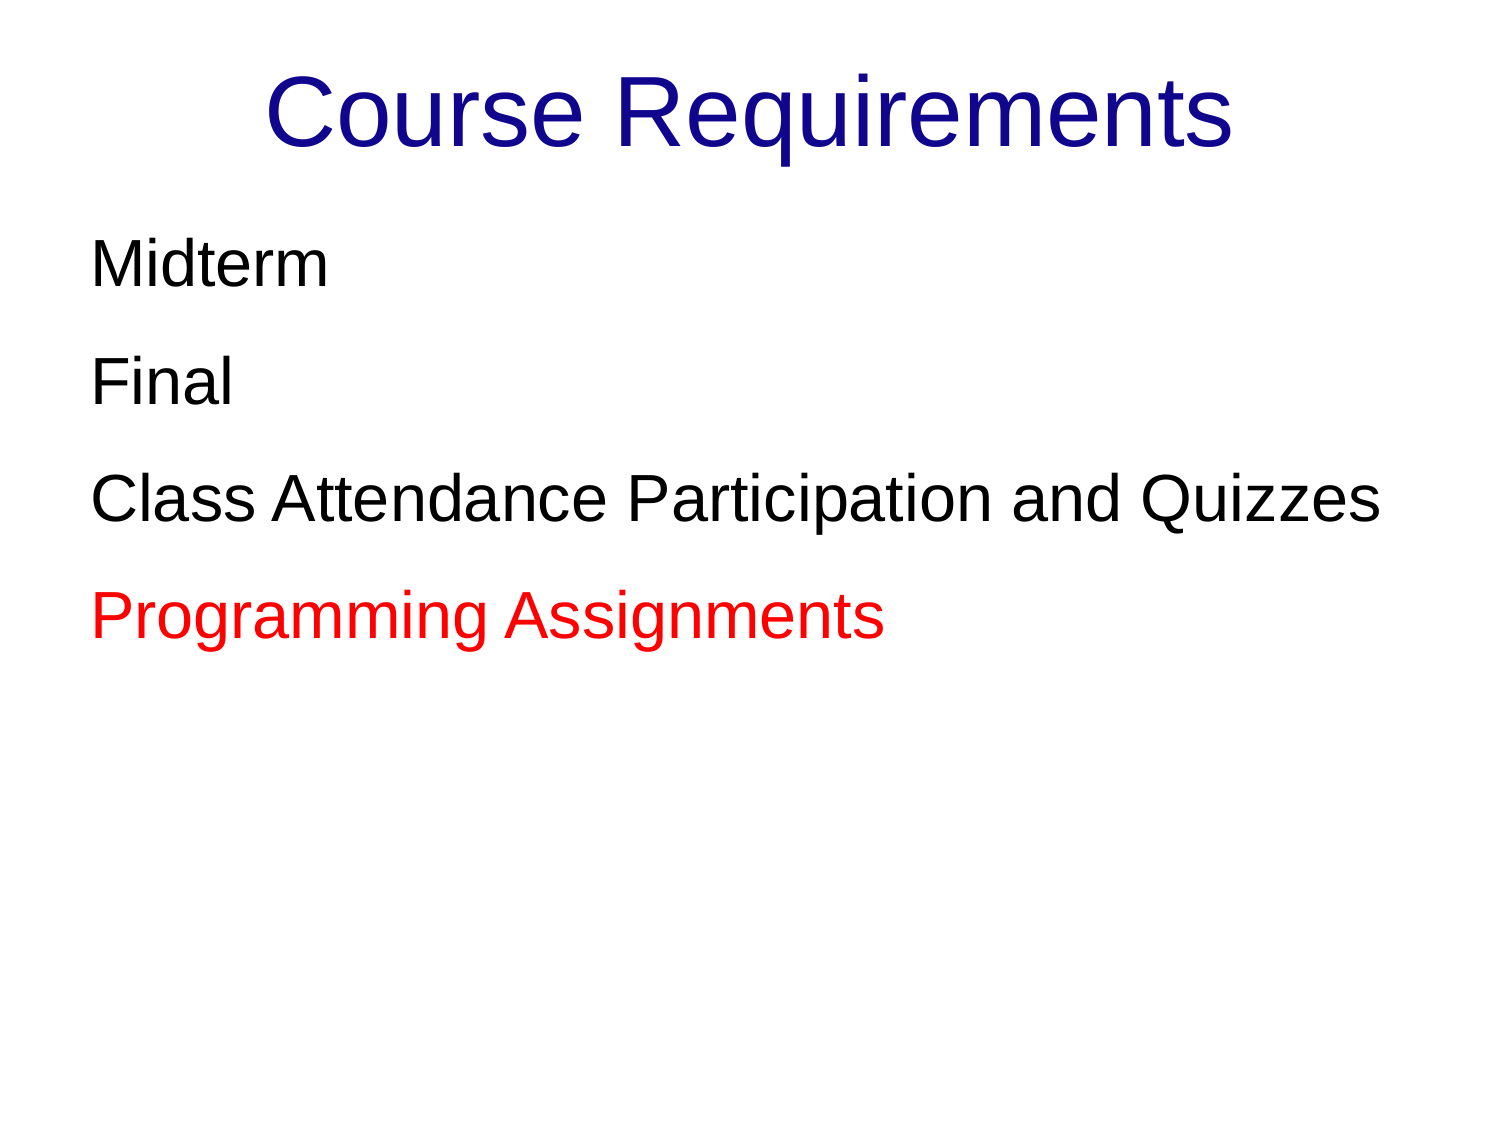

# Course Requirements
Midterm
Final
Class Attendance Participation and Quizzes
Programming Assignments